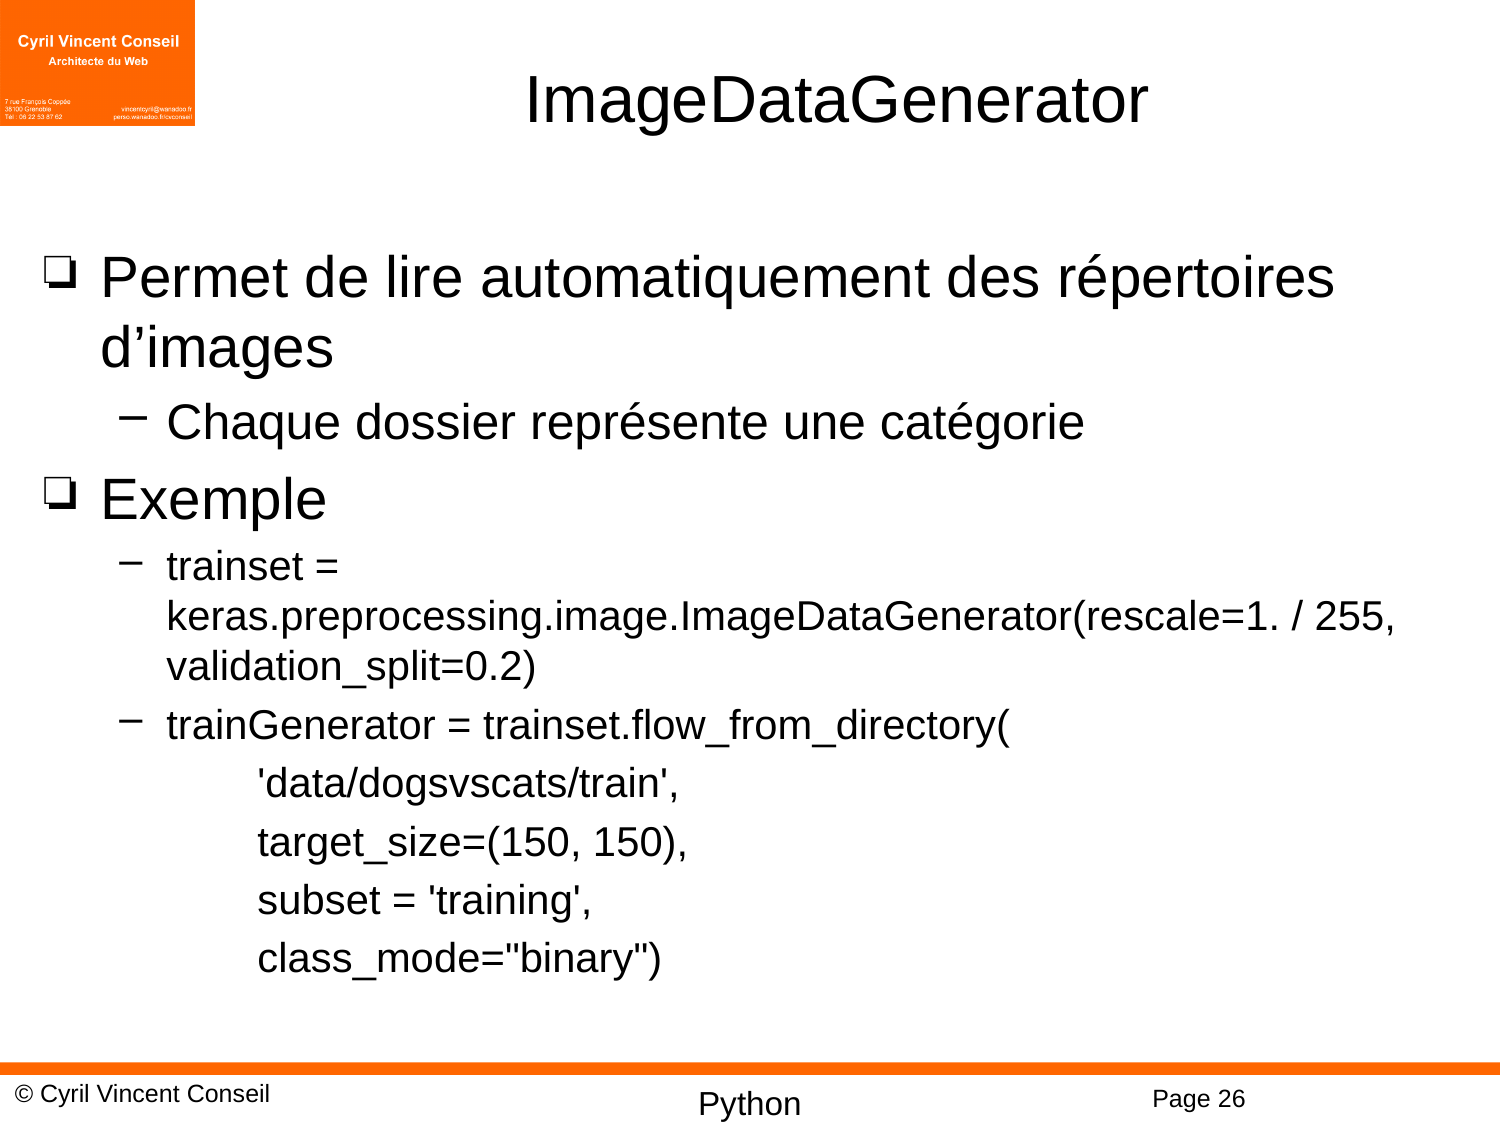

# ImageDataGenerator
Permet de lire automatiquement des répertoires d’images
Chaque dossier représente une catégorie
Exemple
trainset = keras.preprocessing.image.ImageDataGenerator(rescale=1. / 255, validation_split=0.2)
trainGenerator = trainset.flow_from_directory(
            'data/dogsvscats/train',
            target_size=(150, 150),
            subset = 'training',
            class_mode="binary")